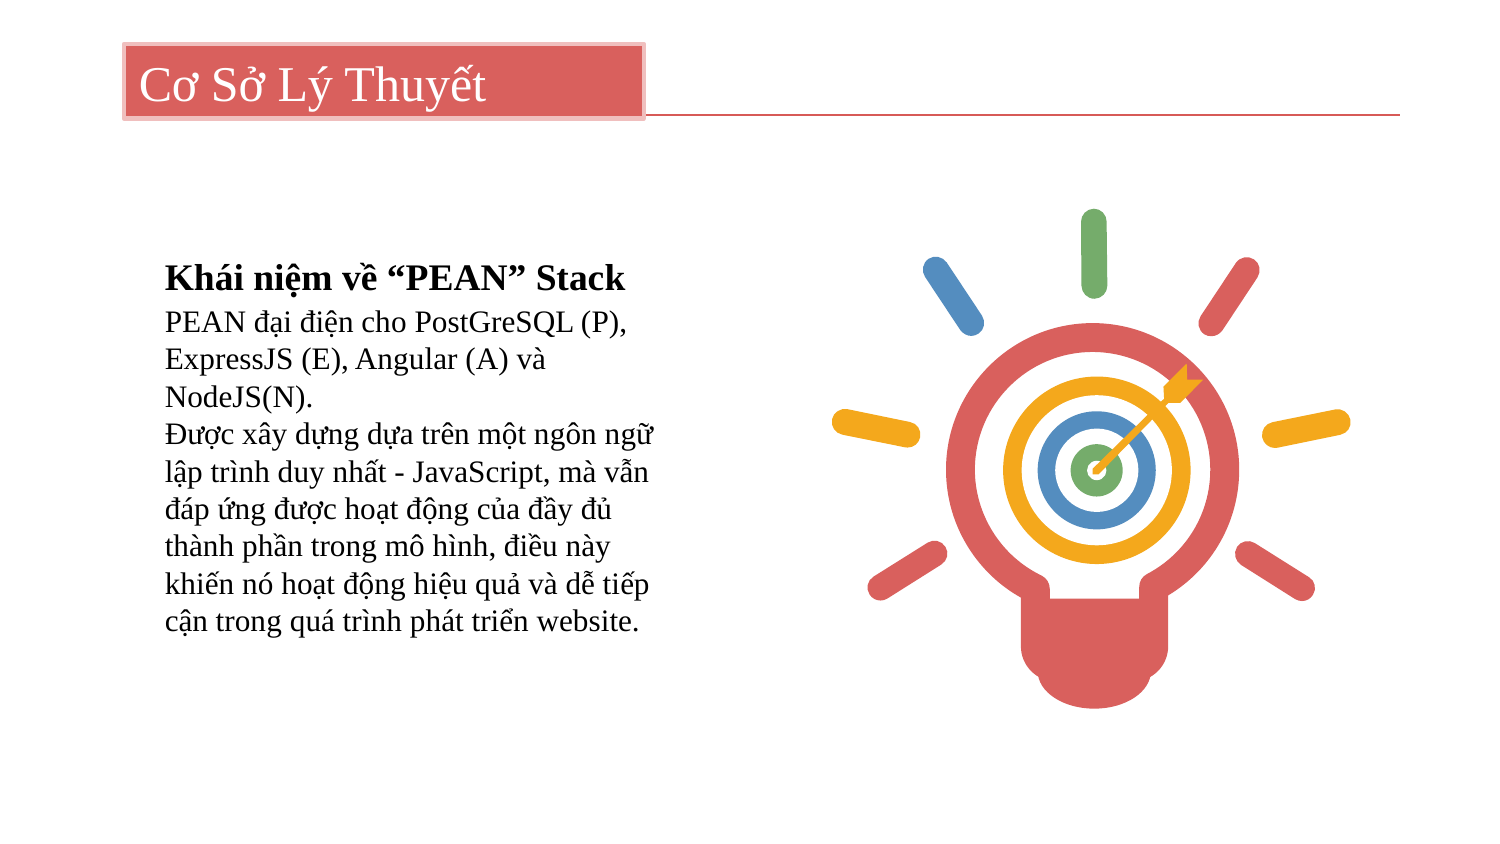

Cơ Sở Lý Thuyết

Khái niệm về “PEAN” Stack

PEAN đại điện cho PostGreSQL (P), ExpressJS (E), Angular (A) và NodeJS(N).
Được xây dựng dựa trên một ngôn ngữ lập trình duy nhất - JavaScript, mà vẫn đáp ứng được hoạt động của đầy đủ thành phần trong mô hình, điều này khiến nó hoạt động hiệu quả và dễ tiếp cận trong quá trình phát triển website.